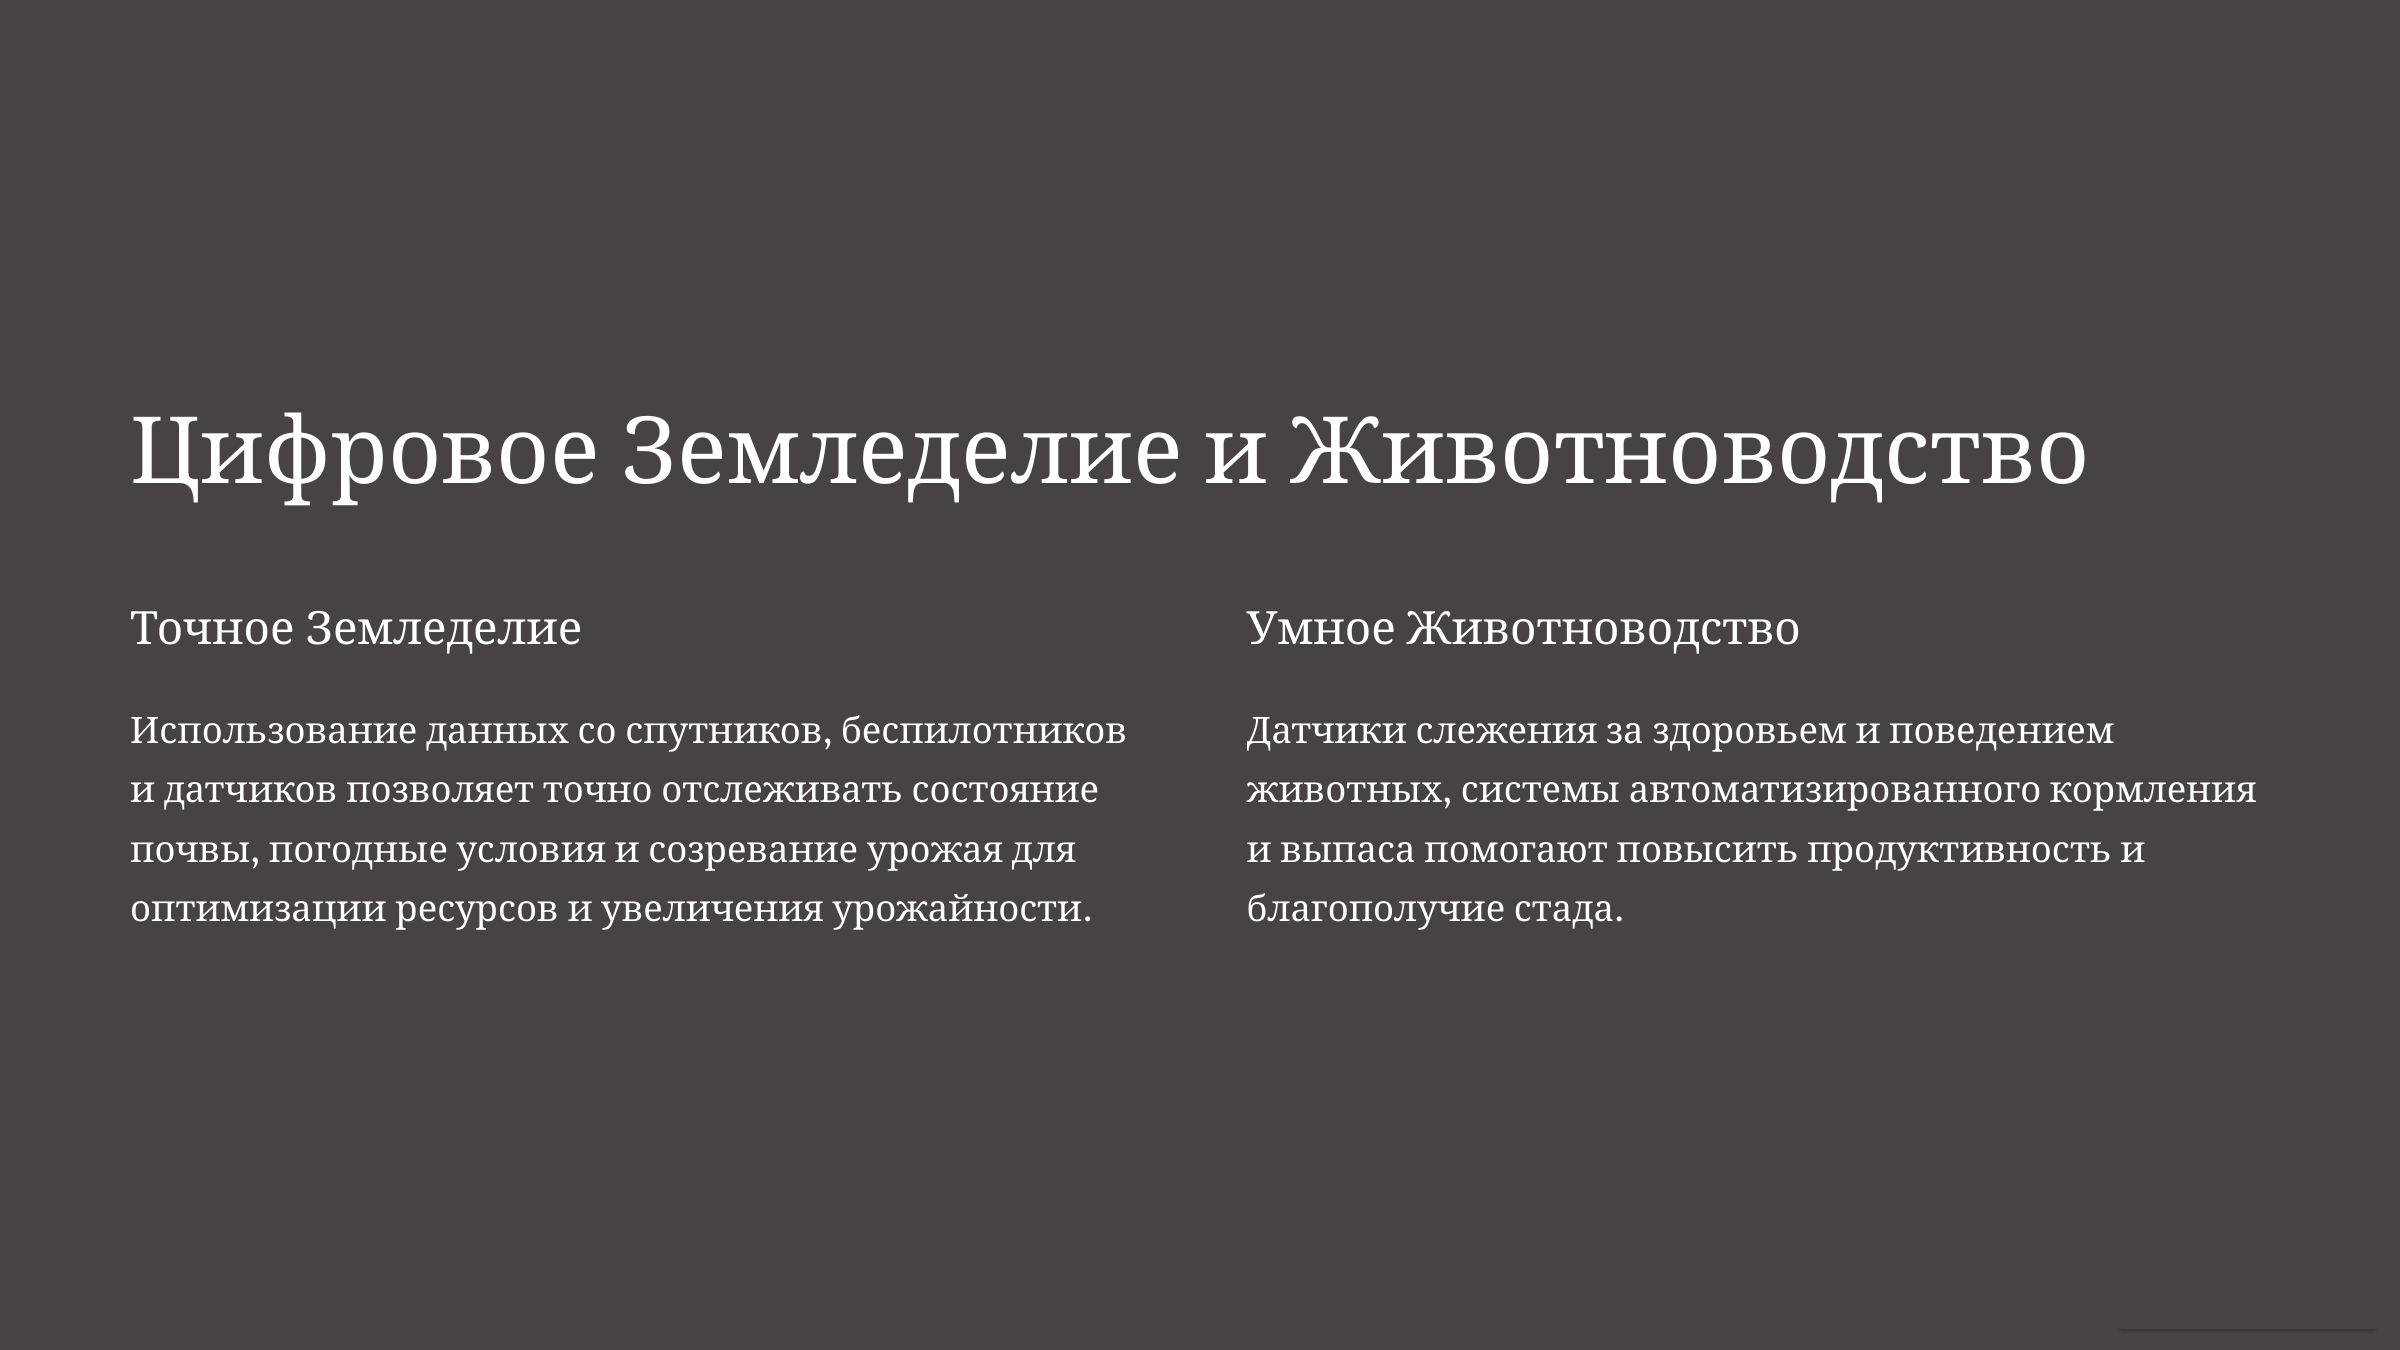

Цифровое Земледелие и Животноводство
Точное Земледелие
Умное Животноводство
Использование данных со спутников, беспилотников и датчиков позволяет точно отслеживать состояние почвы, погодные условия и созревание урожая для оптимизации ресурсов и увеличения урожайности.
Датчики слежения за здоровьем и поведением животных, системы автоматизированного кормления и выпаса помогают повысить продуктивность и благополучие стада.